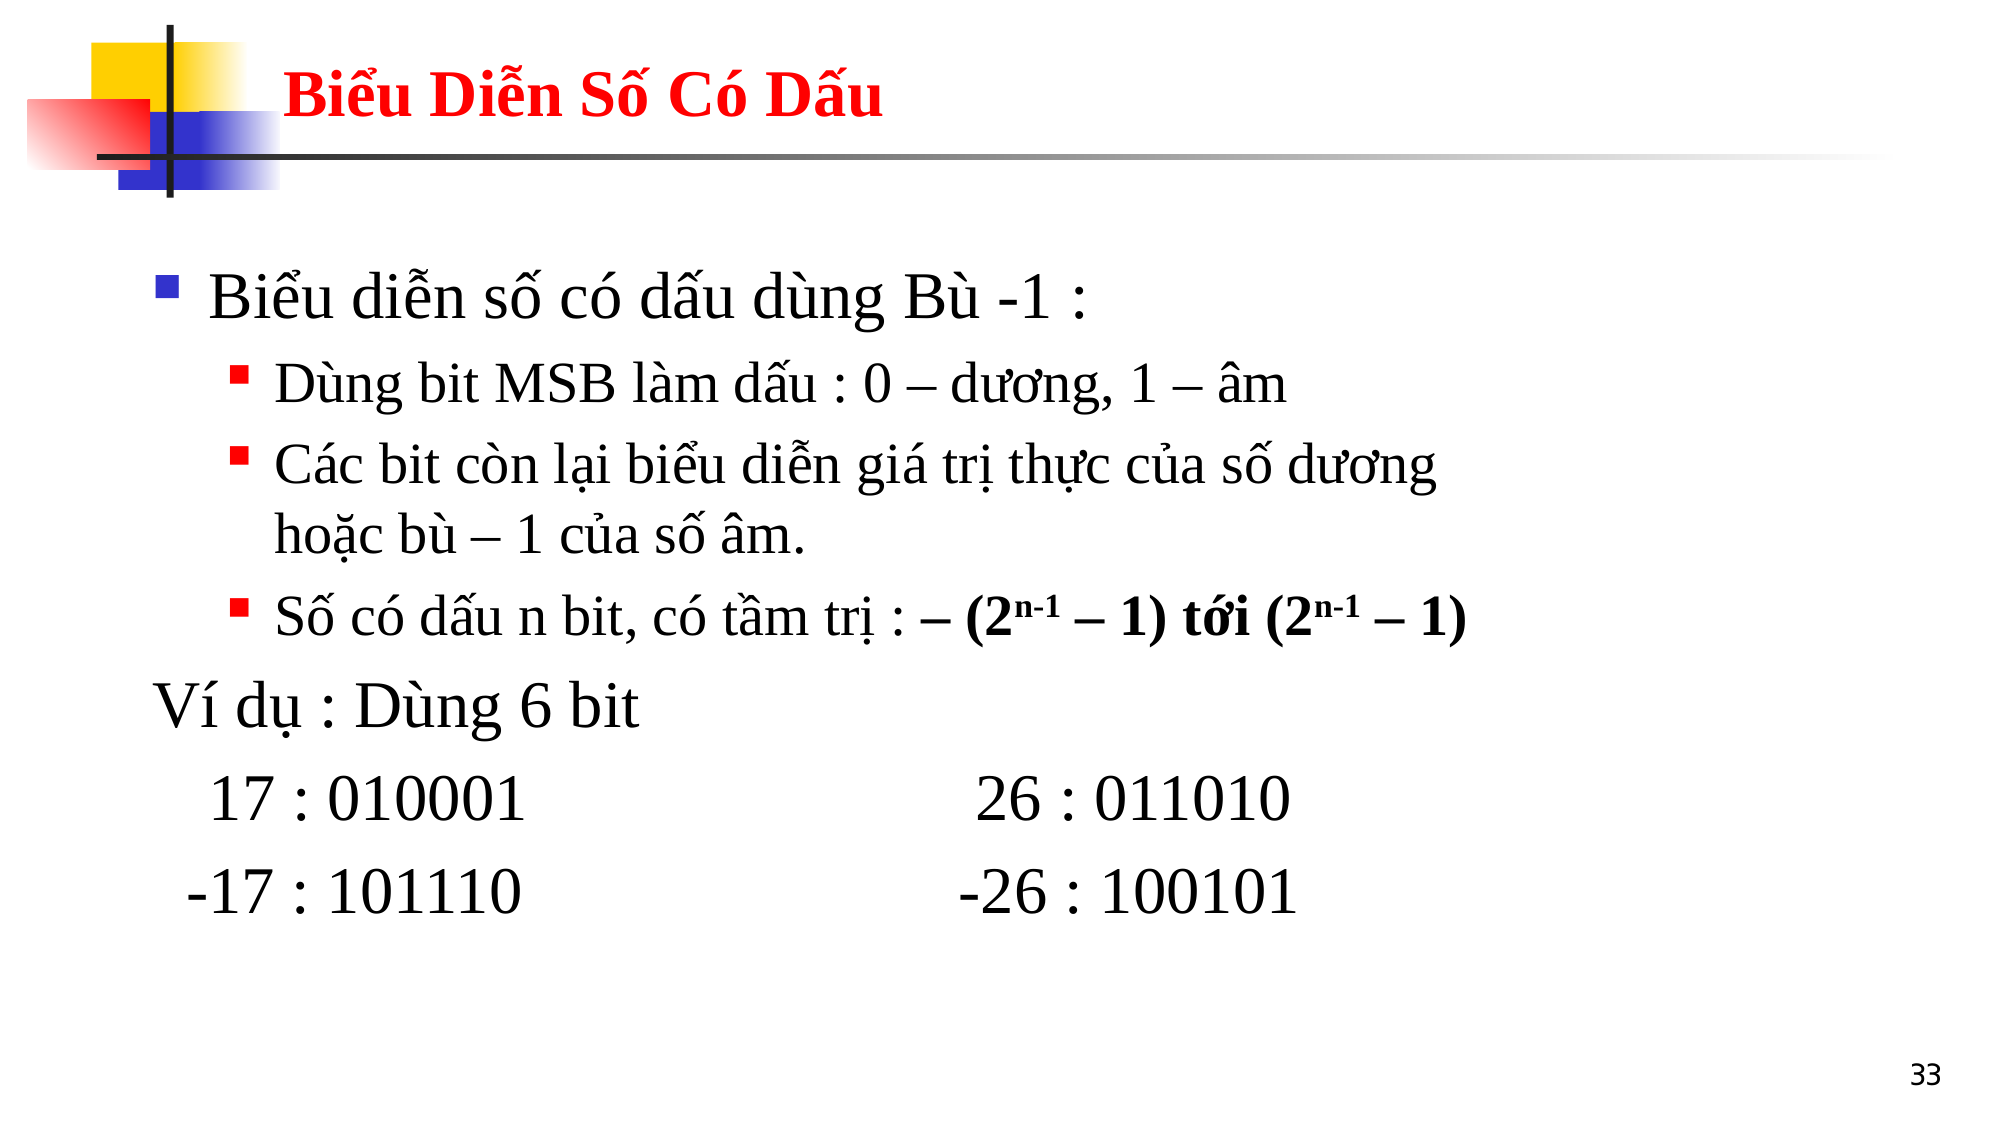

# Biểu Diễn Số Có Dấu
Biểu diễn số có dấu dùng Bù -1 :
Dùng bit MSB làm dấu : 0 – dương, 1 – âm
Các bit còn lại biểu diễn giá trị thực của số dương hoặc bù – 1 của số âm.
Số có dấu n bit, có tầm trị : – (2n-1 – 1) tới (2n-1 – 1)
Ví dụ : Dùng 6 bit
	17 : 010001			 26 : 011010
  -17 : 101110			-26 : 100101
33